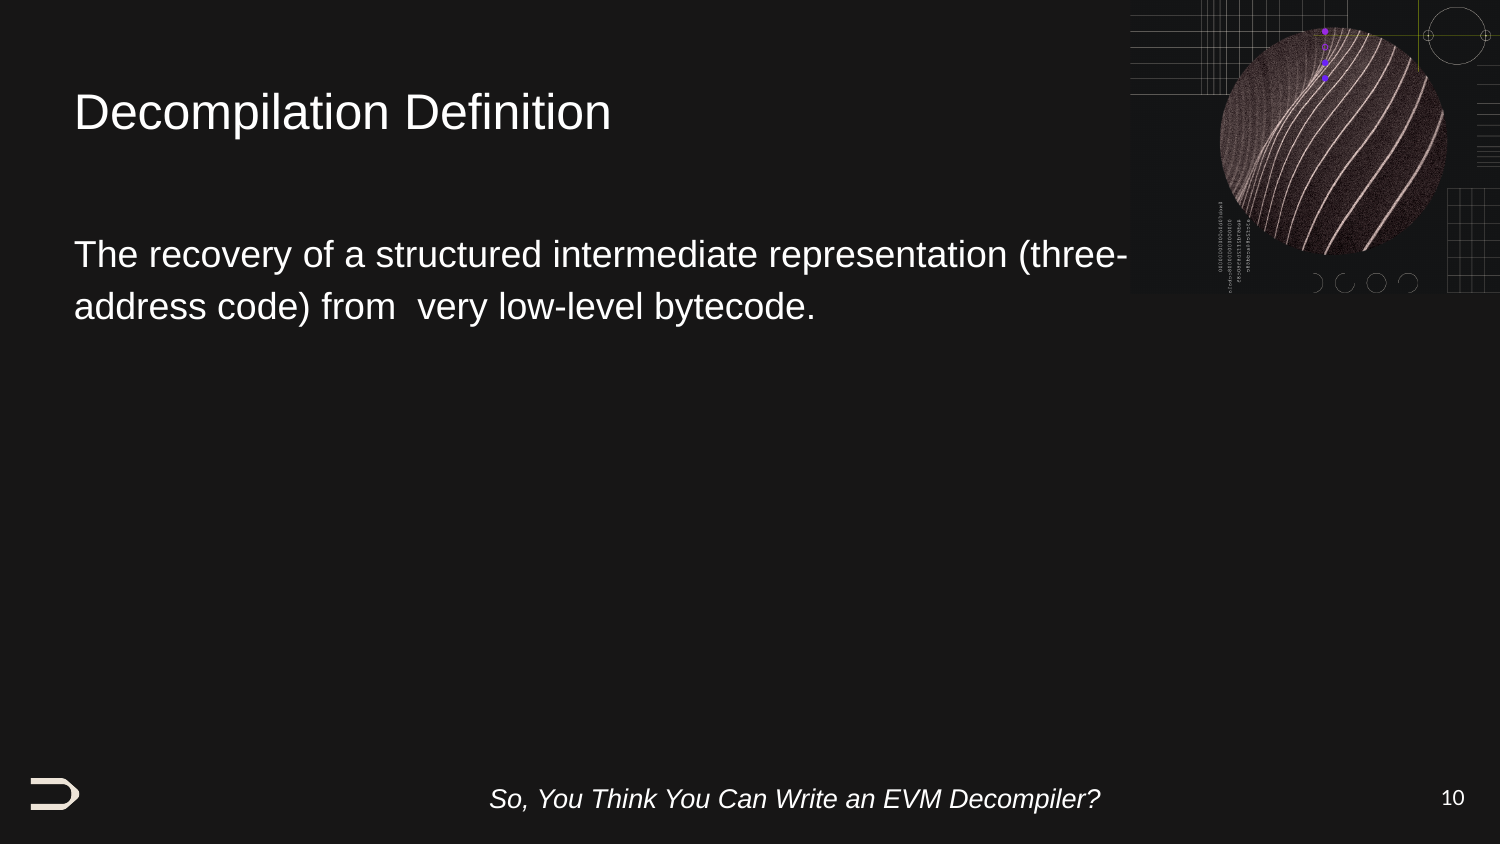

# Decompilation Definition
The recovery of a structured intermediate representation (three-address code) from  very low-level bytecode.
10